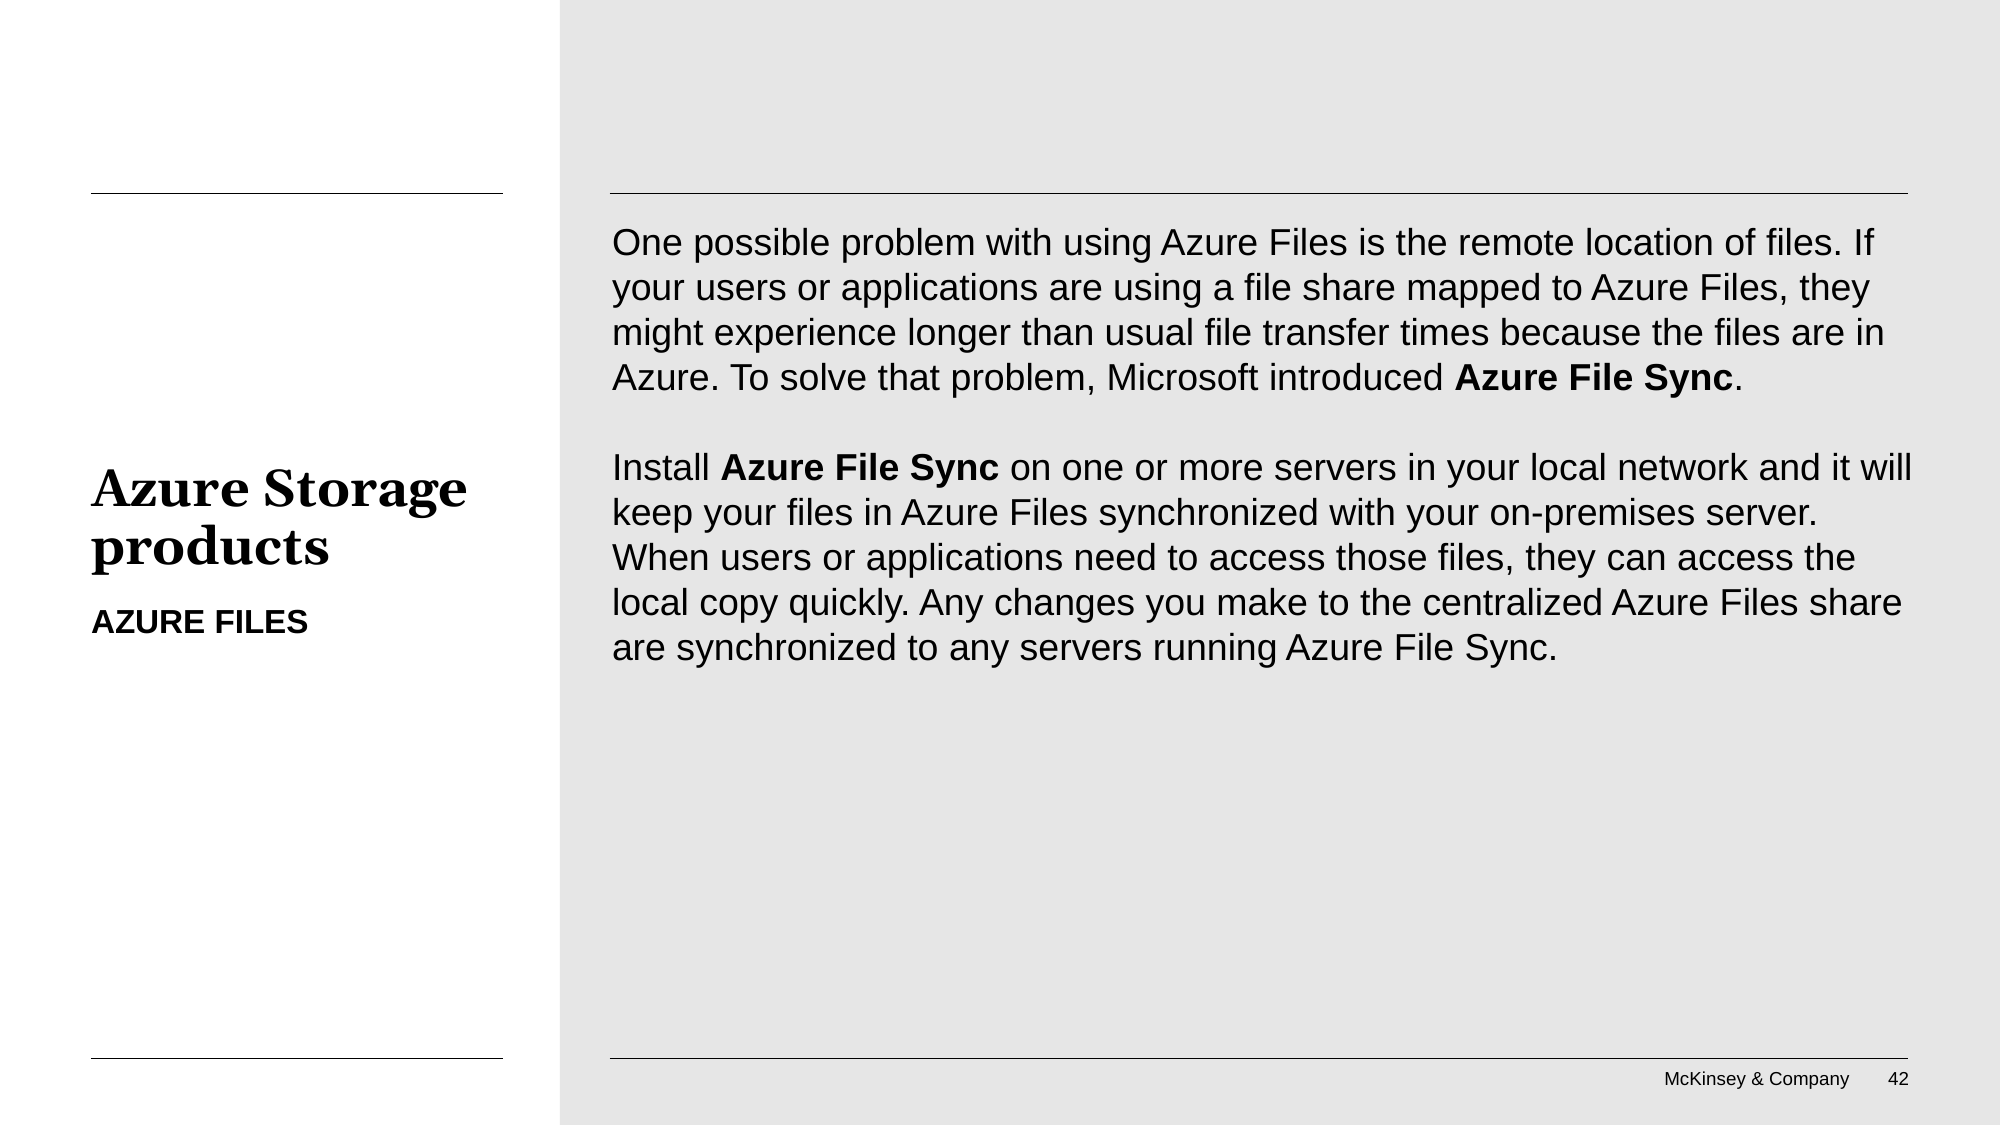

One possible problem with using Azure Files is the remote location of files. If your users or applications are using a file share mapped to Azure Files, they might experience longer than usual file transfer times because the files are in Azure. To solve that problem, Microsoft introduced Azure File Sync.

Install Azure File Sync on one or more servers in your local network and it will keep your files in Azure Files synchronized with your on-premises server. When users or applications need to access those files, they can access the local copy quickly. Any changes you make to the centralized Azure Files share are synchronized to any servers running Azure File Sync.
# Azure Storage products
Azure Files